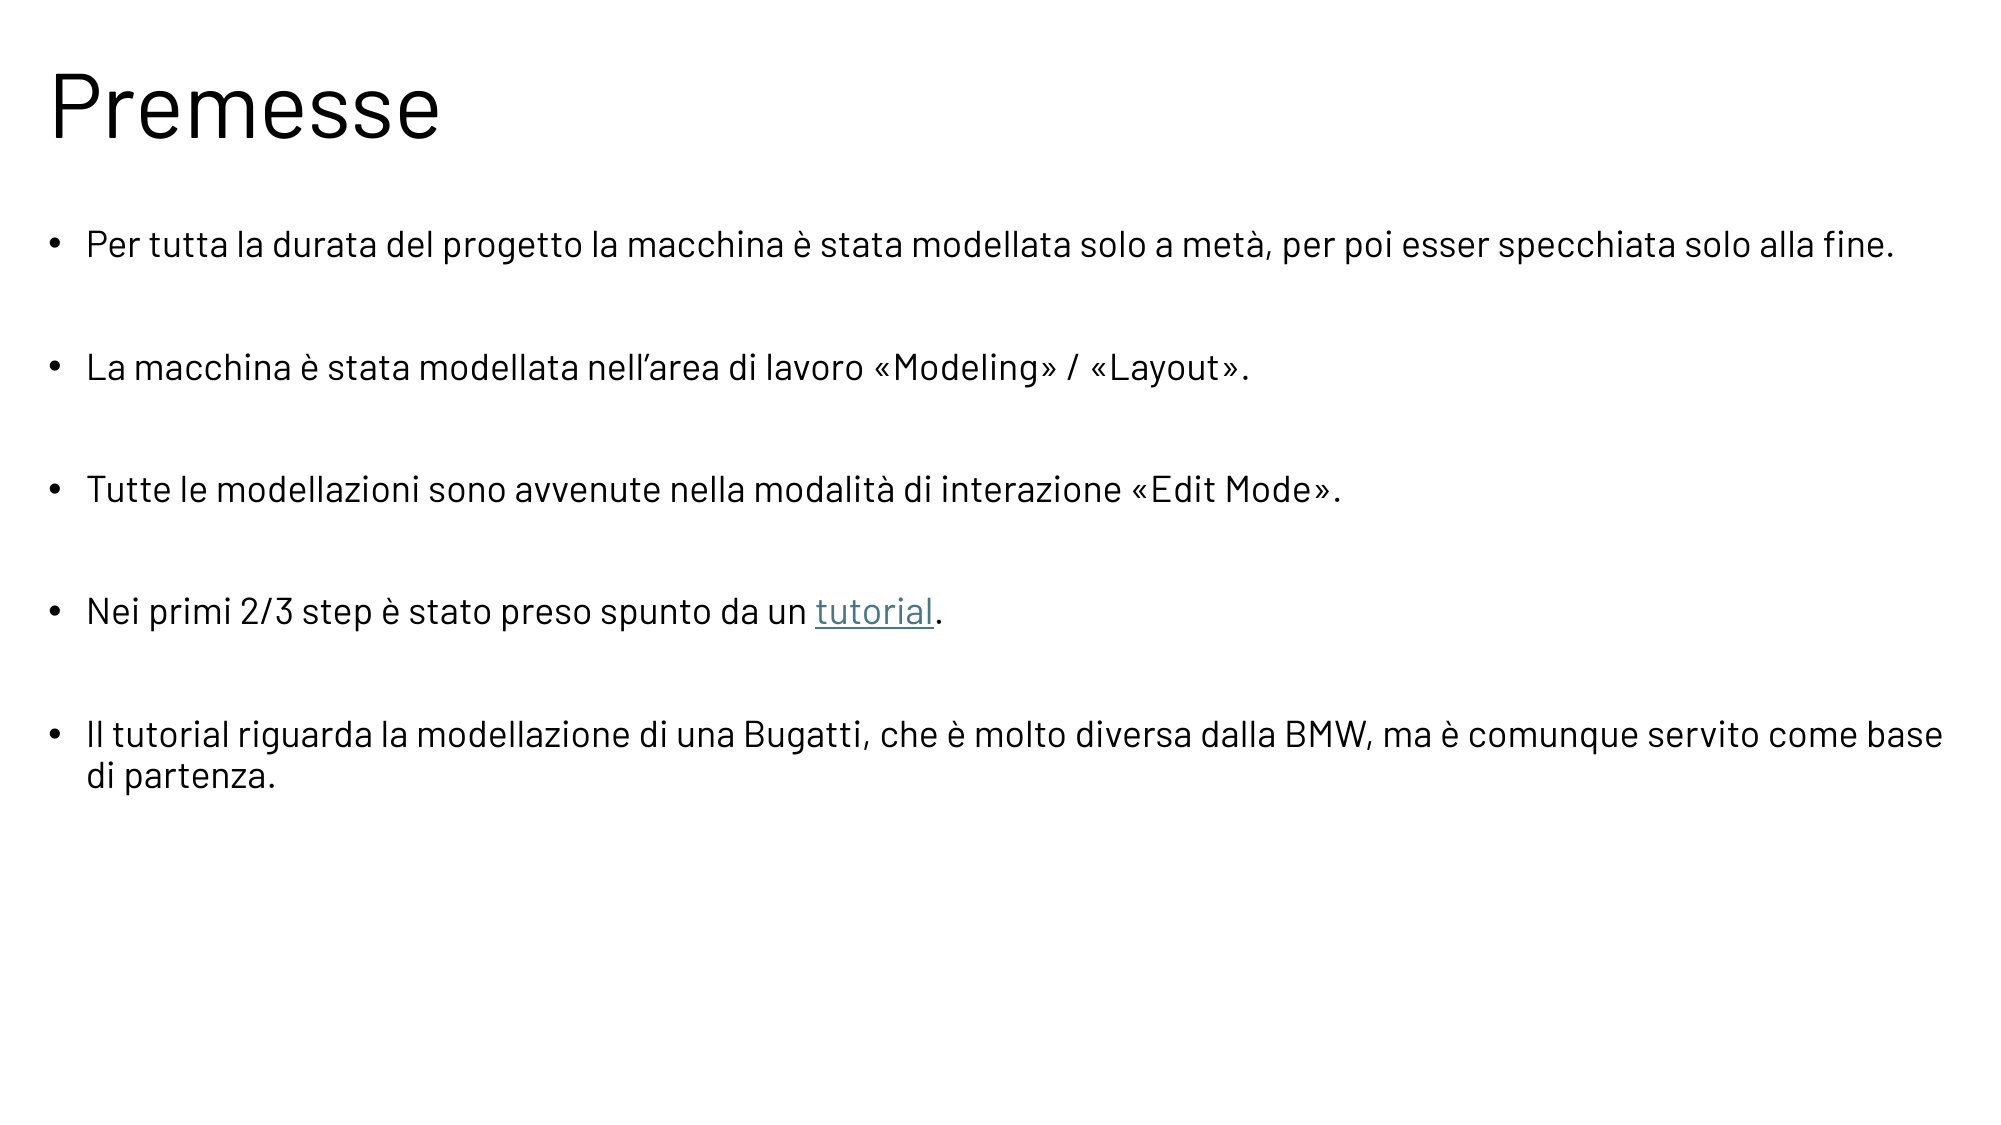

# Premesse
Per tutta la durata del progetto la macchina è stata modellata solo a metà, per poi esser specchiata solo alla fine.

La macchina è stata modellata nell’area di lavoro «Modeling» / «Layout».

Tutte le modellazioni sono avvenute nella modalità di interazione «Edit Mode».

Nei primi 2/3 step è stato preso spunto da un tutorial.

Il tutorial riguarda la modellazione di una Bugatti, che è molto diversa dalla BMW, ma è comunque servito come base di partenza.